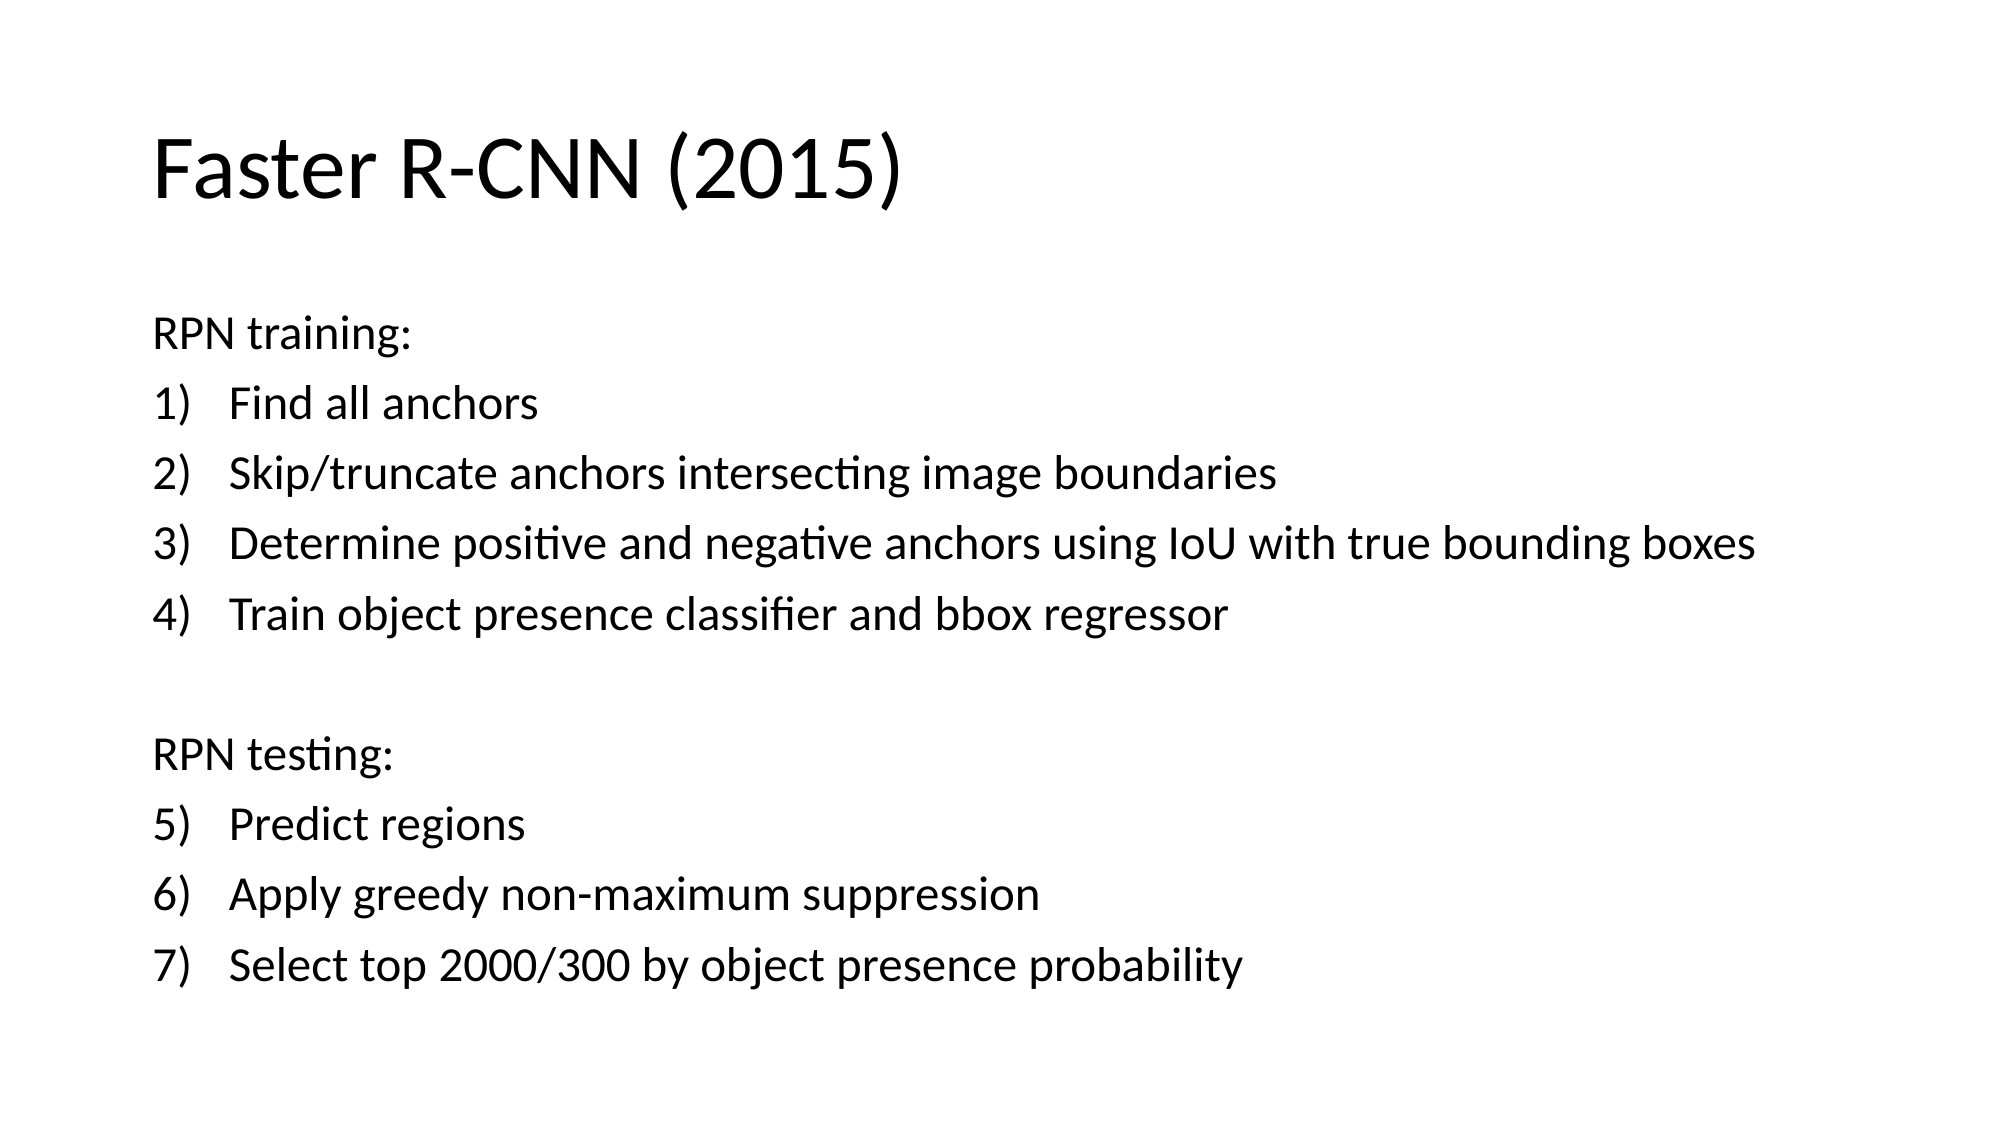

# Faster R-CNN (2015)
RPN training:
Find all anchors
Skip/truncate anchors intersecting image boundaries
Determine positive and negative anchors using IoU with true bounding boxes
Train object presence classifier and bbox regressor

RPN testing:
Predict regions
Apply greedy non-maximum suppression
Select top 2000/300 by object presence probability